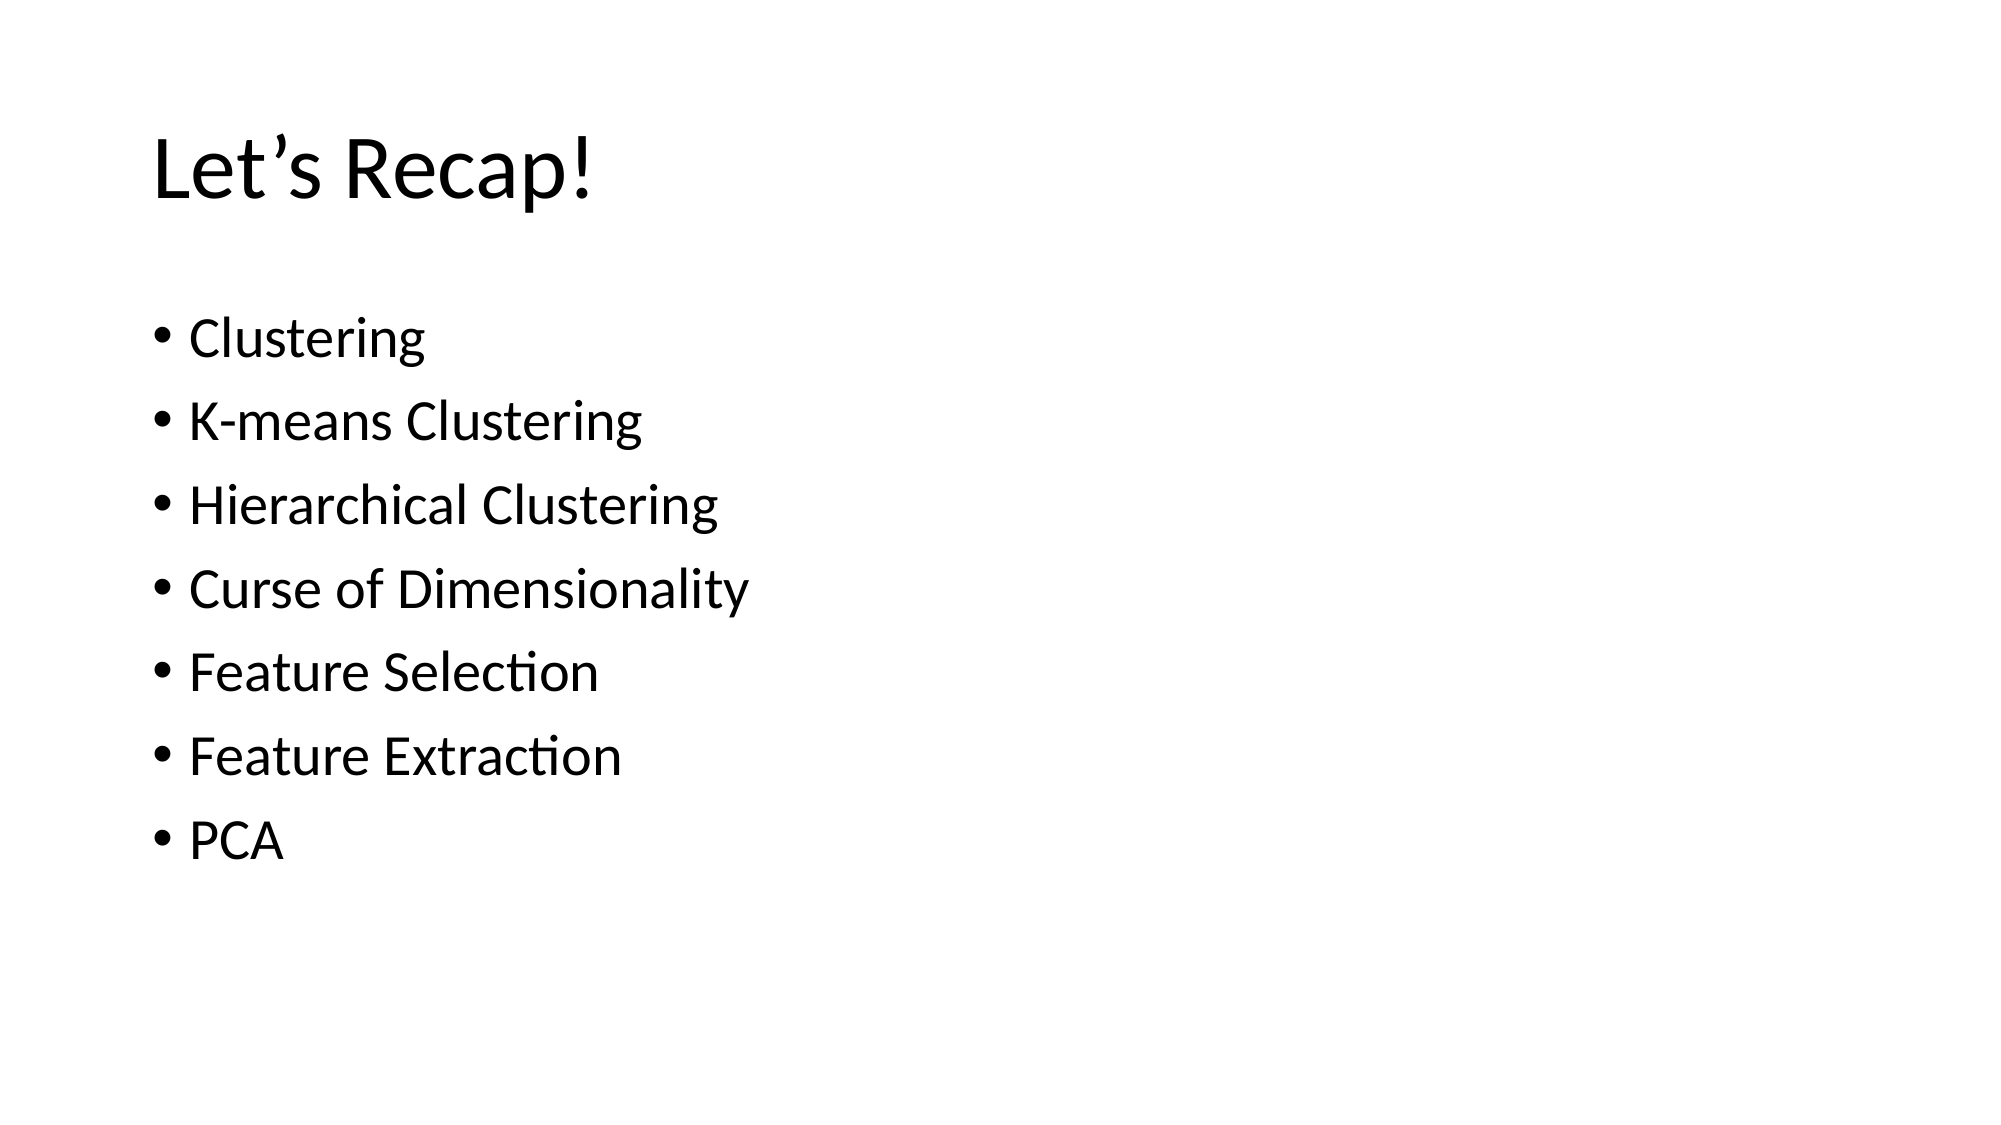

# Let’s Recap!
Clustering
K-means Clustering
Hierarchical Clustering
Curse of Dimensionality
Feature Selection
Feature Extraction
PCA